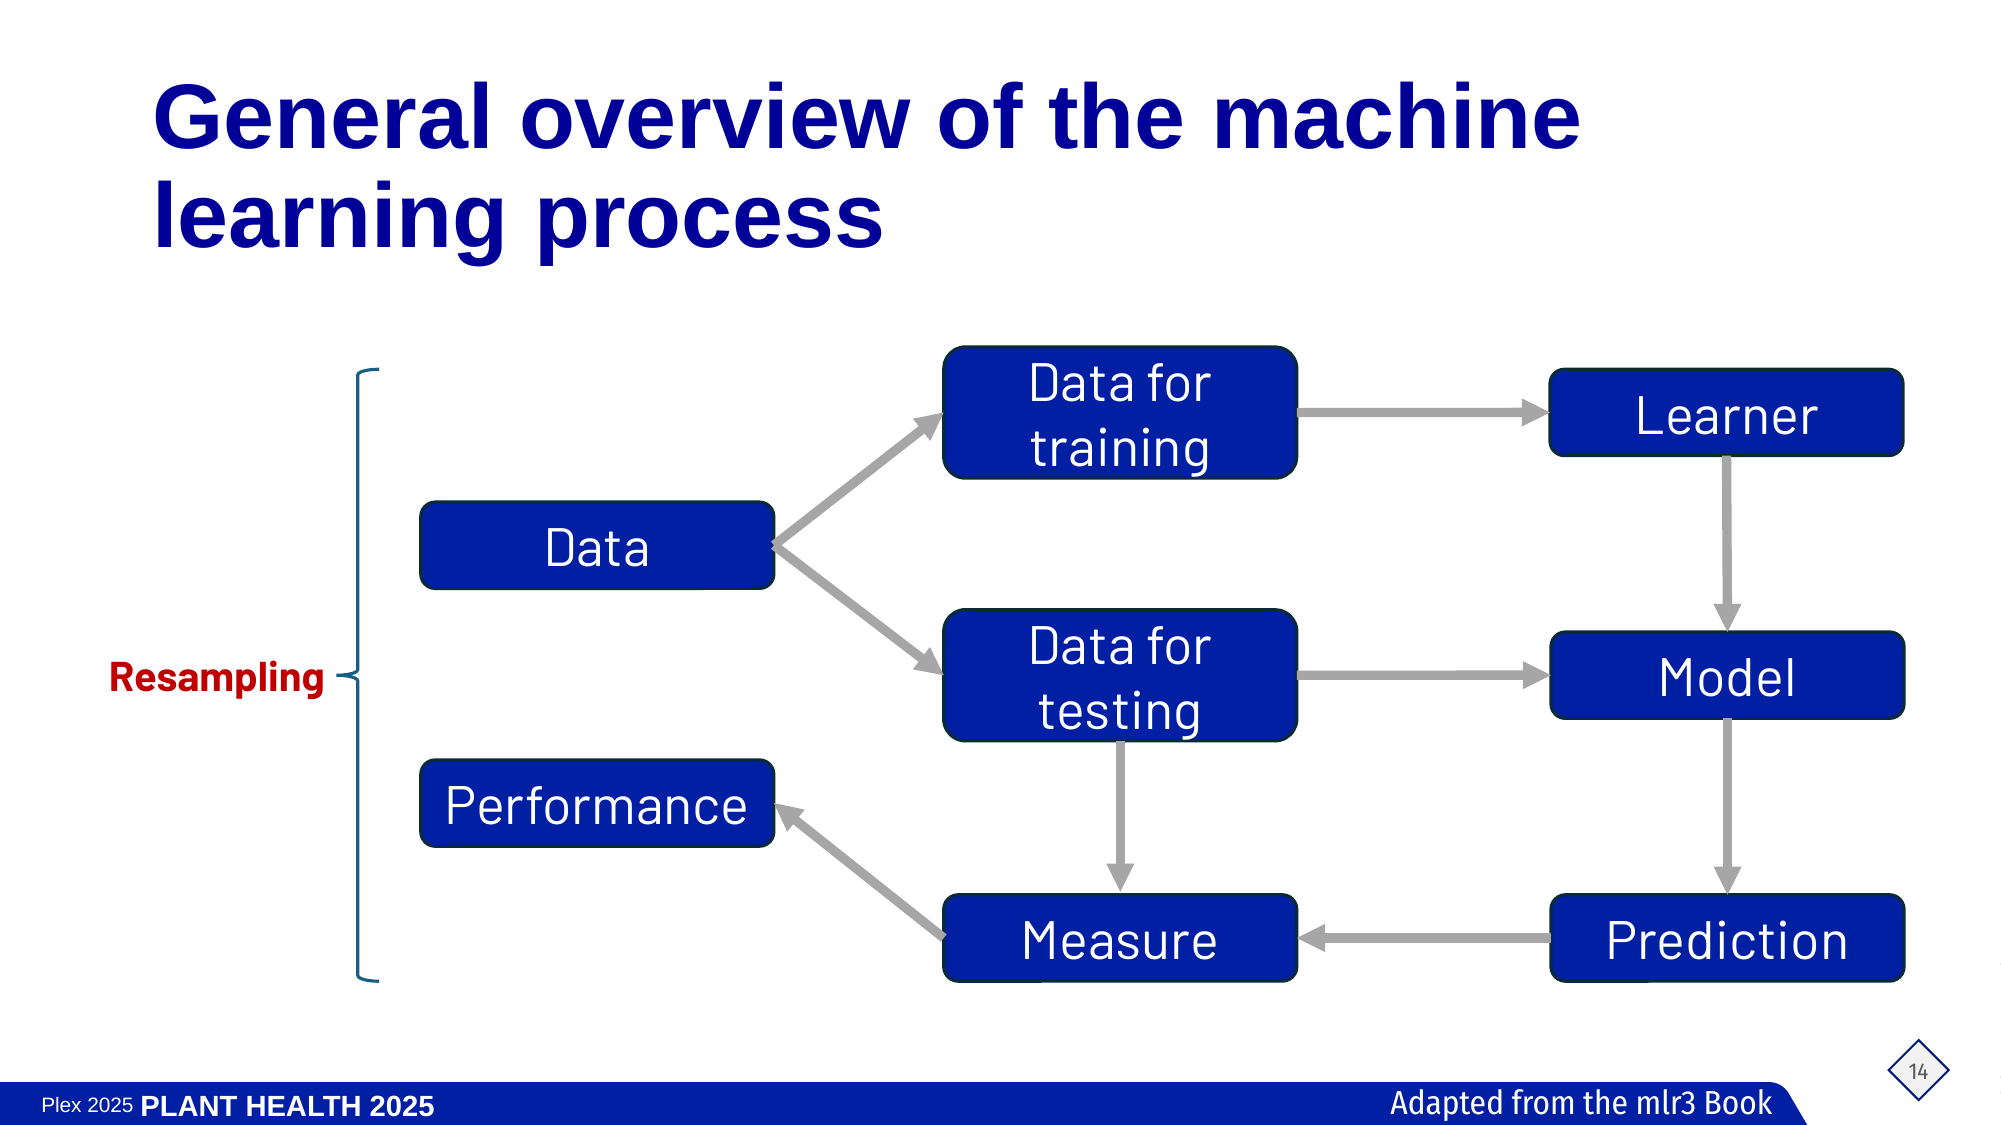

General overview of the machine learning process
Data for training

Learner
Data
Data for testing
Resampling
Model
Performance
Measure
Prediction

14
Adapted from the mlr3 Book
PLANT HEALTH 2025
Plex 2025